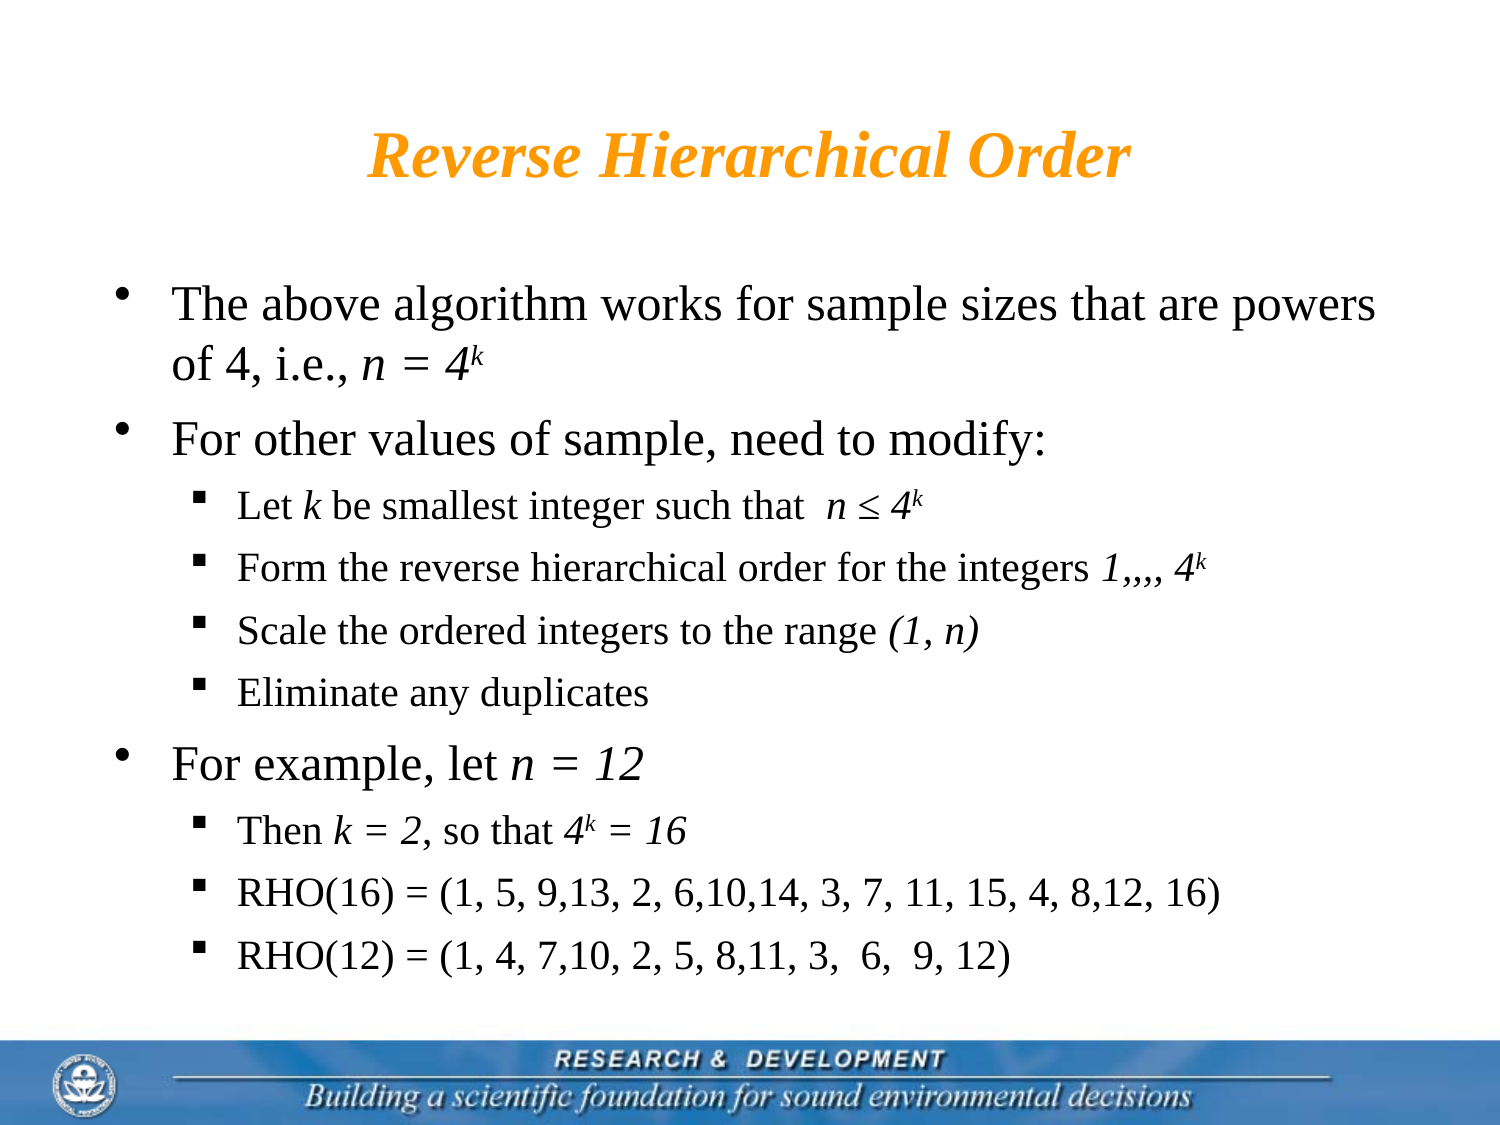

# Reverse Hierarchical Order
The above algorithm works for sample sizes that are powers of 4, i.e., n = 4k
For other values of sample, need to modify:
Let k be smallest integer such that  n ≤ 4k
Form the reverse hierarchical order for the integers 1,,,, 4k
Scale the ordered integers to the range (1, n)
Eliminate any duplicates
For example, let n = 12
Then k = 2, so that 4k = 16
RHO(16) = (1, 5, 9,13, 2, 6,10,14, 3, 7, 11, 15, 4, 8,12, 16)
RHO(12) = (1, 4, 7,10, 2, 5, 8,11, 3,  6,  9, 12)